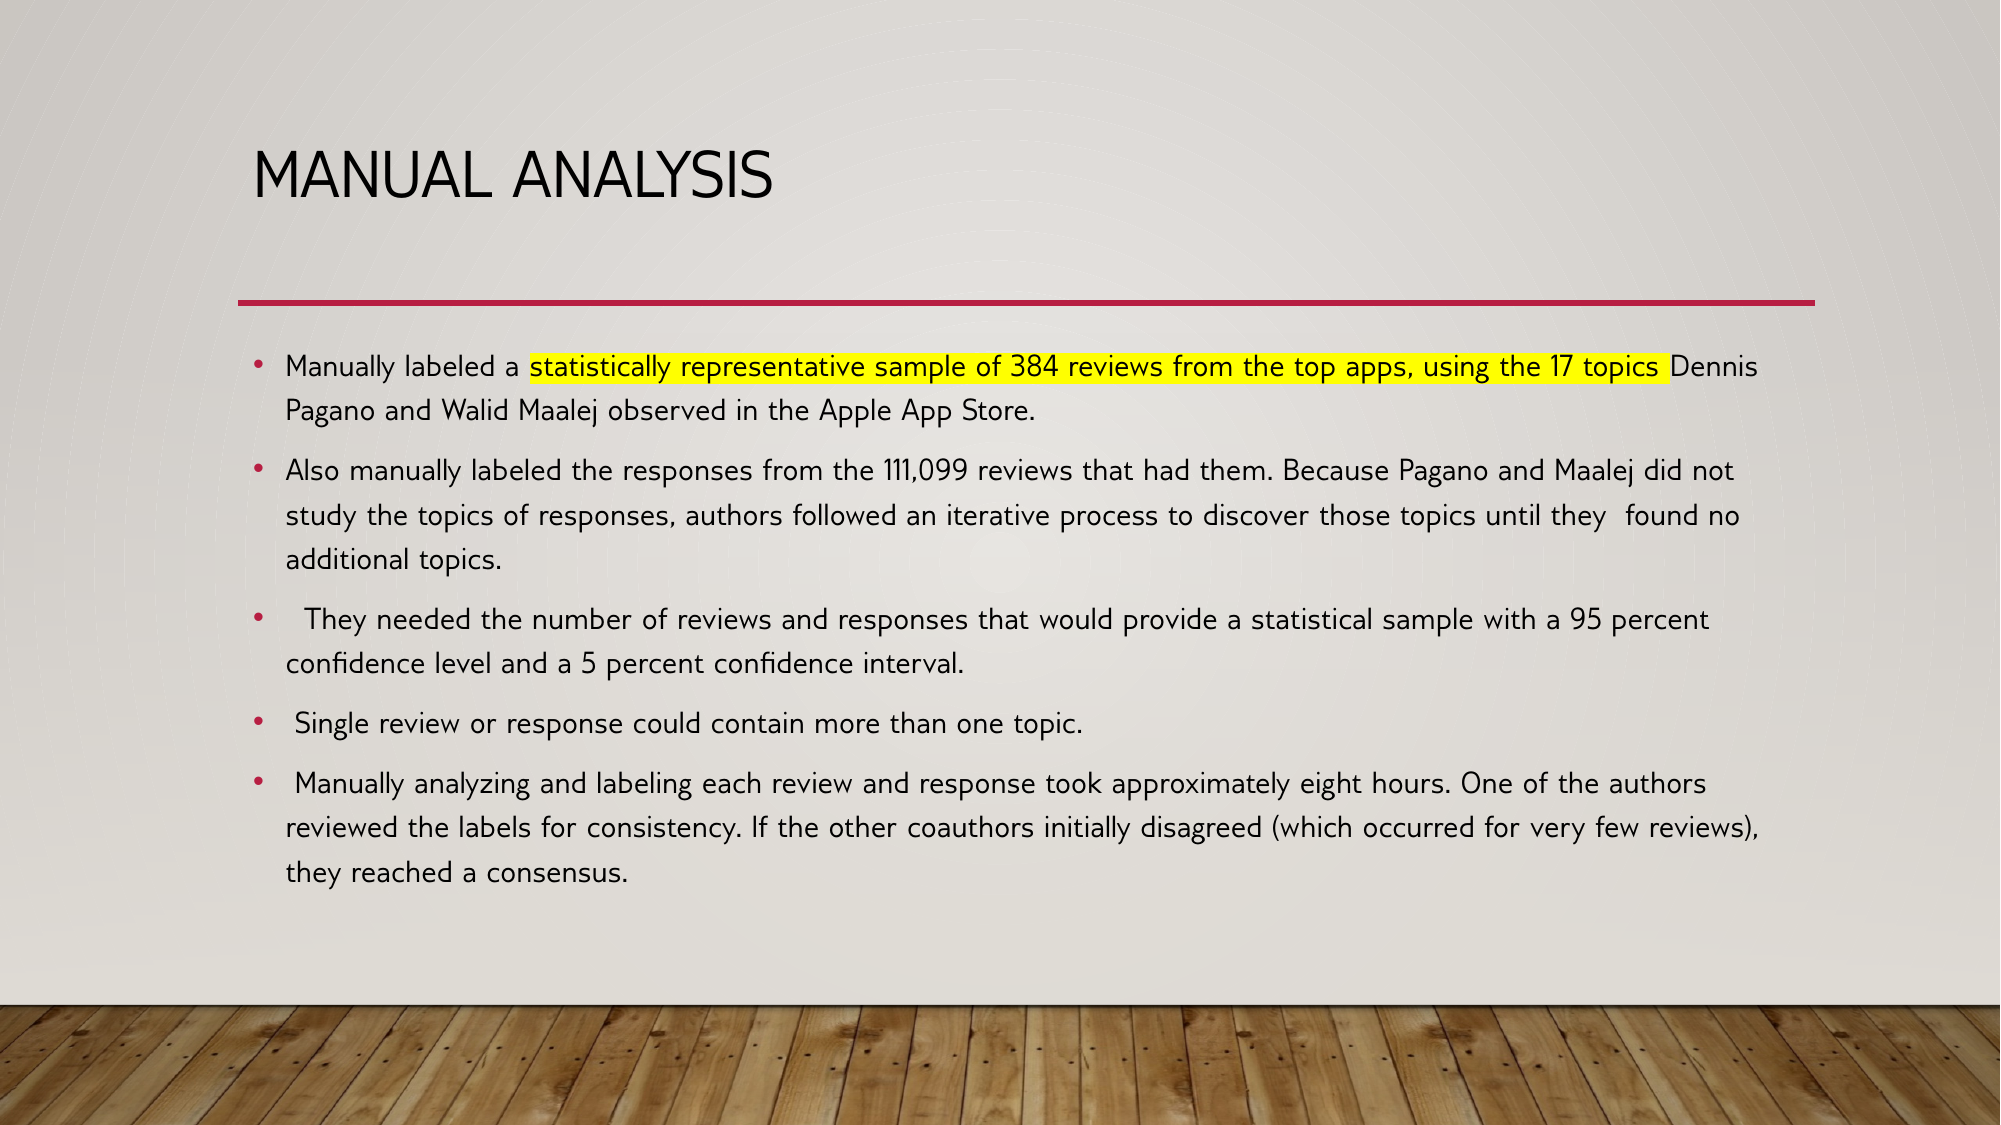

# MANUAL ANALYSIS
Manually labeled a statistically representative sample of 384 reviews from the top apps, using the 17 topics Dennis Pagano and Walid Maalej observed in the Apple App Store.
Also manually labeled the responses from the 111,099 reviews that had them. Because Pagano and Maalej did not study the topics of responses, authors followed an iterative process to discover those topics until they  found no additional topics.
  They needed the number of reviews and responses that would provide a statistical sample with a 95 percent confidence level and a 5 percent confidence interval.
 Single review or response could contain more than one topic.
 Manually analyzing and labeling each review and response took approximately eight hours. One of the authors reviewed the labels for consistency. If the other coauthors initially disagreed (which occurred for very few reviews), they reached a consensus.